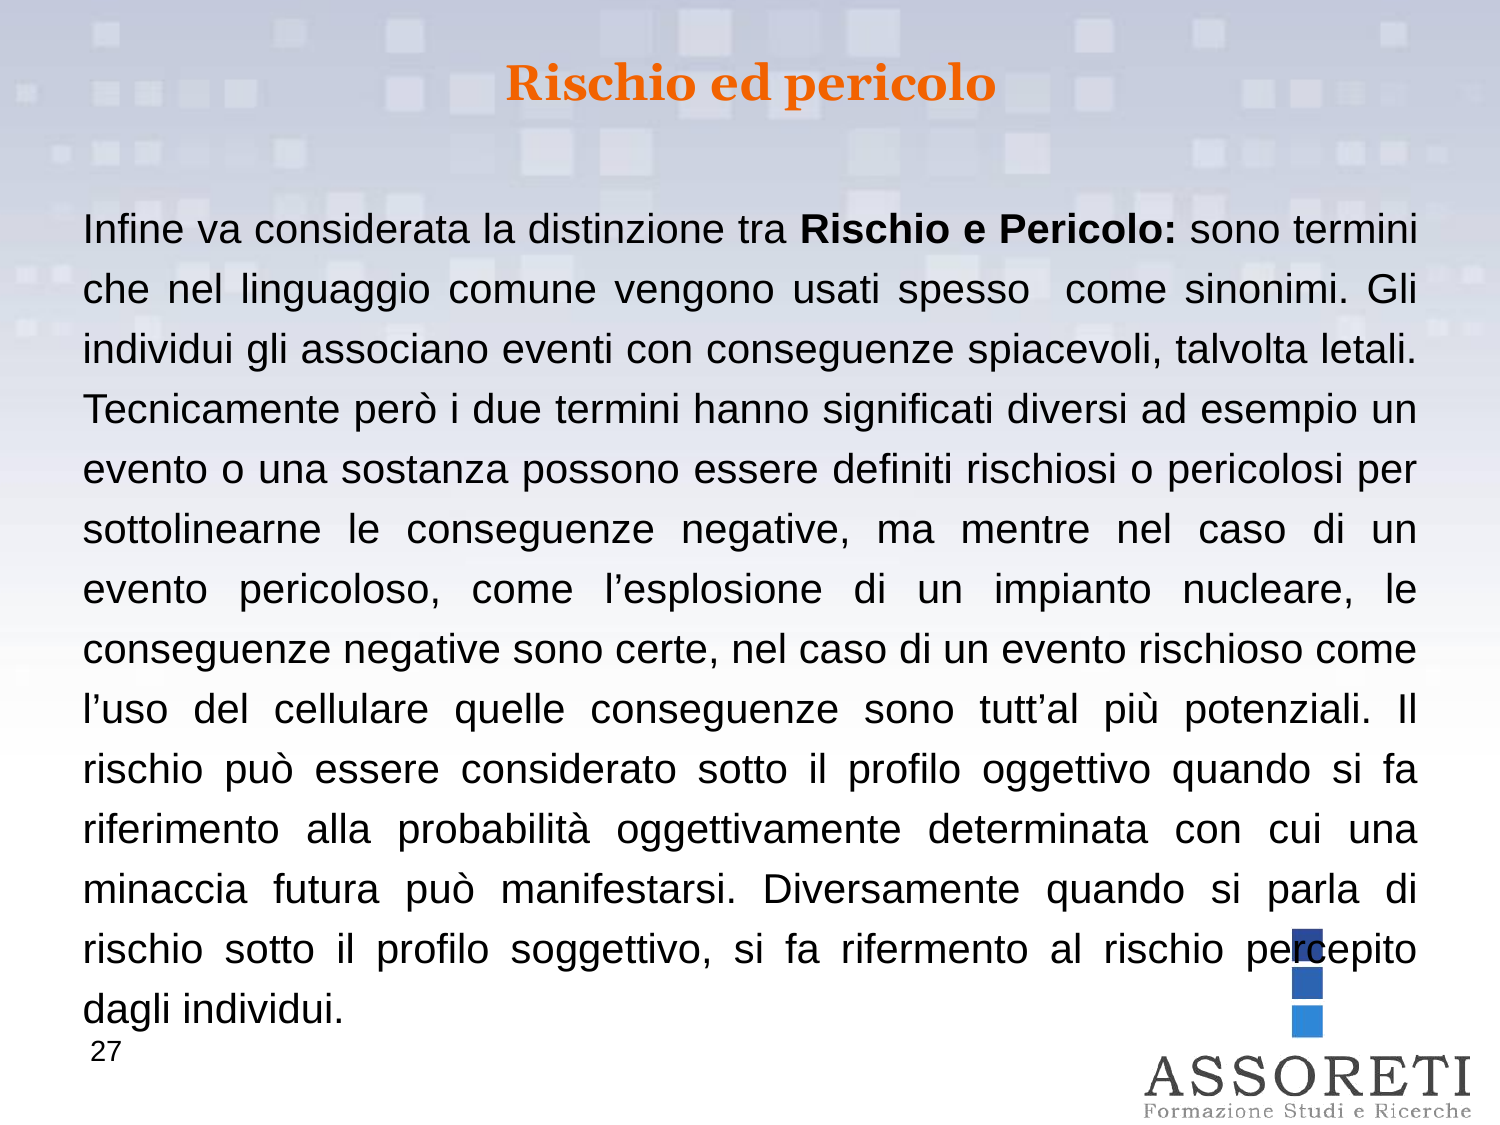

Rischio ed pericolo
Infine va considerata la distinzione tra Rischio e Pericolo: sono termini che nel linguaggio comune vengono usati spesso  come sinonimi. Gli individui gli associano eventi con conseguenze spiacevoli, talvolta letali. Tecnicamente però i due termini hanno significati diversi ad esempio un evento o una sostanza possono essere definiti rischiosi o pericolosi per sottolinearne le conseguenze negative, ma mentre nel caso di un evento pericoloso, come l’esplosione di un impianto nucleare, le conseguenze negative sono certe, nel caso di un evento rischioso come l’uso del cellulare quelle conseguenze sono tutt’al più potenziali. Il rischio può essere considerato sotto il profilo oggettivo quando si fa riferimento alla probabilità oggettivamente determinata con cui una minaccia futura può manifestarsi. Diversamente quando si parla di rischio sotto il profilo soggettivo, si fa rifermento al rischio percepito dagli individui.
27